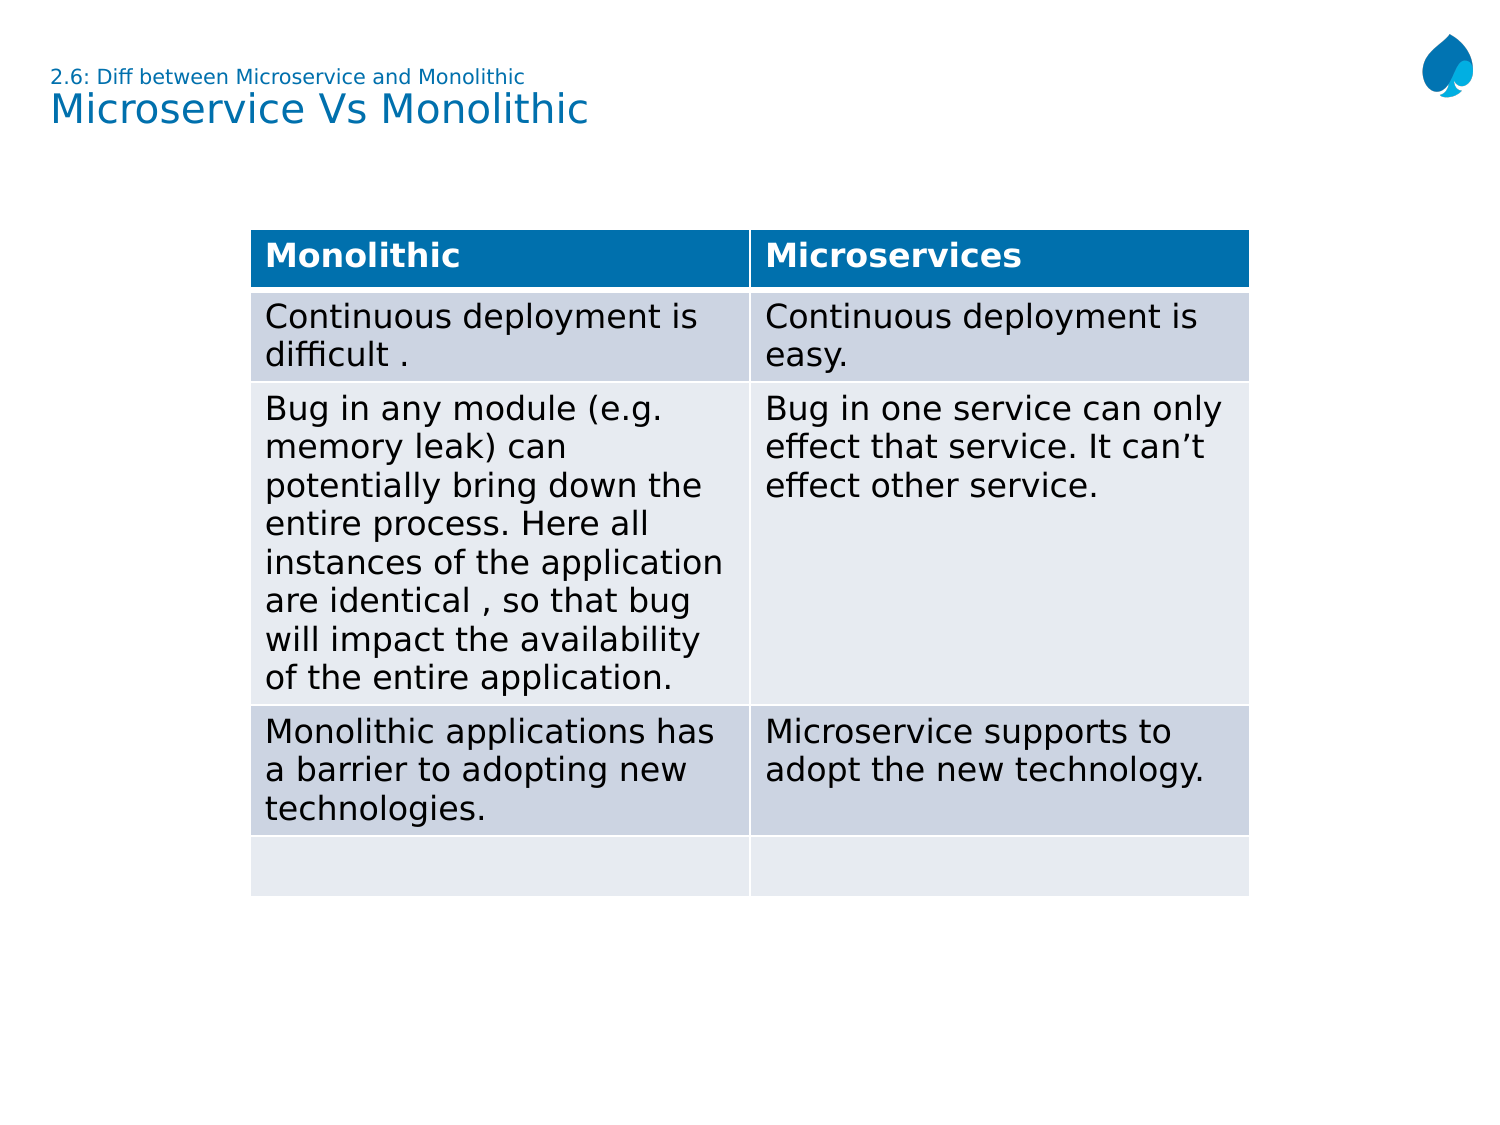

# 2.6: Diff between Microservice and Monolithic Microservice Vs Monolithic
| Monolithic | Microservices |
| --- | --- |
| Continuous deployment is difficult . | Continuous deployment is easy. |
| Bug in any module (e.g. memory leak) can potentially bring down the entire process. Here all instances of the application are identical , so that bug will impact the availability of the entire application. | Bug in one service can only effect that service. It can’t effect other service. |
| Monolithic applications has a barrier to adopting new technologies. | Microservice supports to adopt the new technology. |
|  |  |